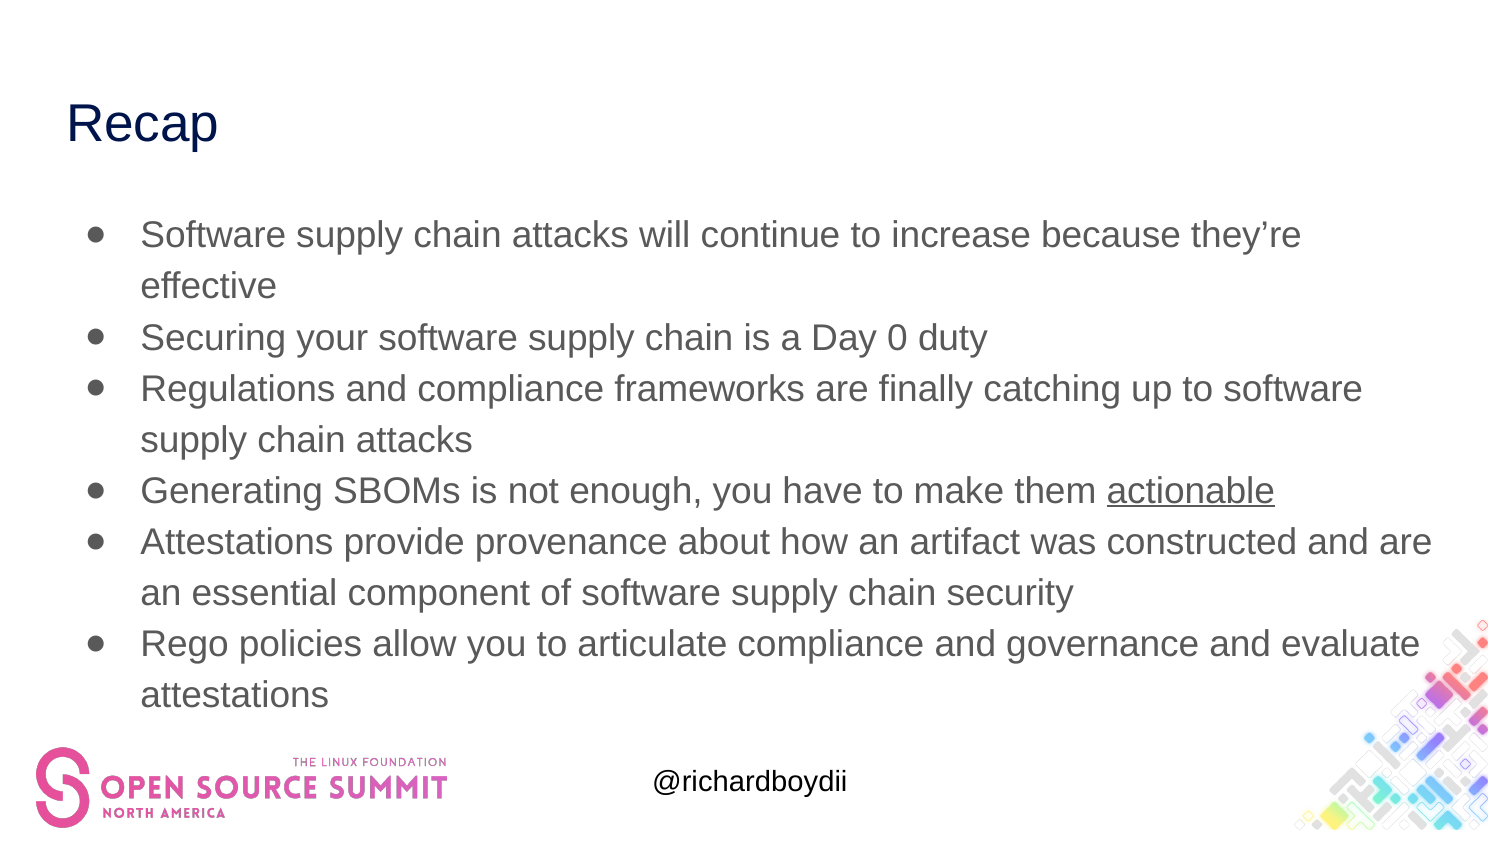

# Recap
Software supply chain attacks will continue to increase because they’re effective
Securing your software supply chain is a Day 0 duty
Regulations and compliance frameworks are finally catching up to software supply chain attacks
Generating SBOMs is not enough, you have to make them actionable
Attestations provide provenance about how an artifact was constructed and are an essential component of software supply chain security
Rego policies allow you to articulate compliance and governance and evaluate attestations

@richardboydii